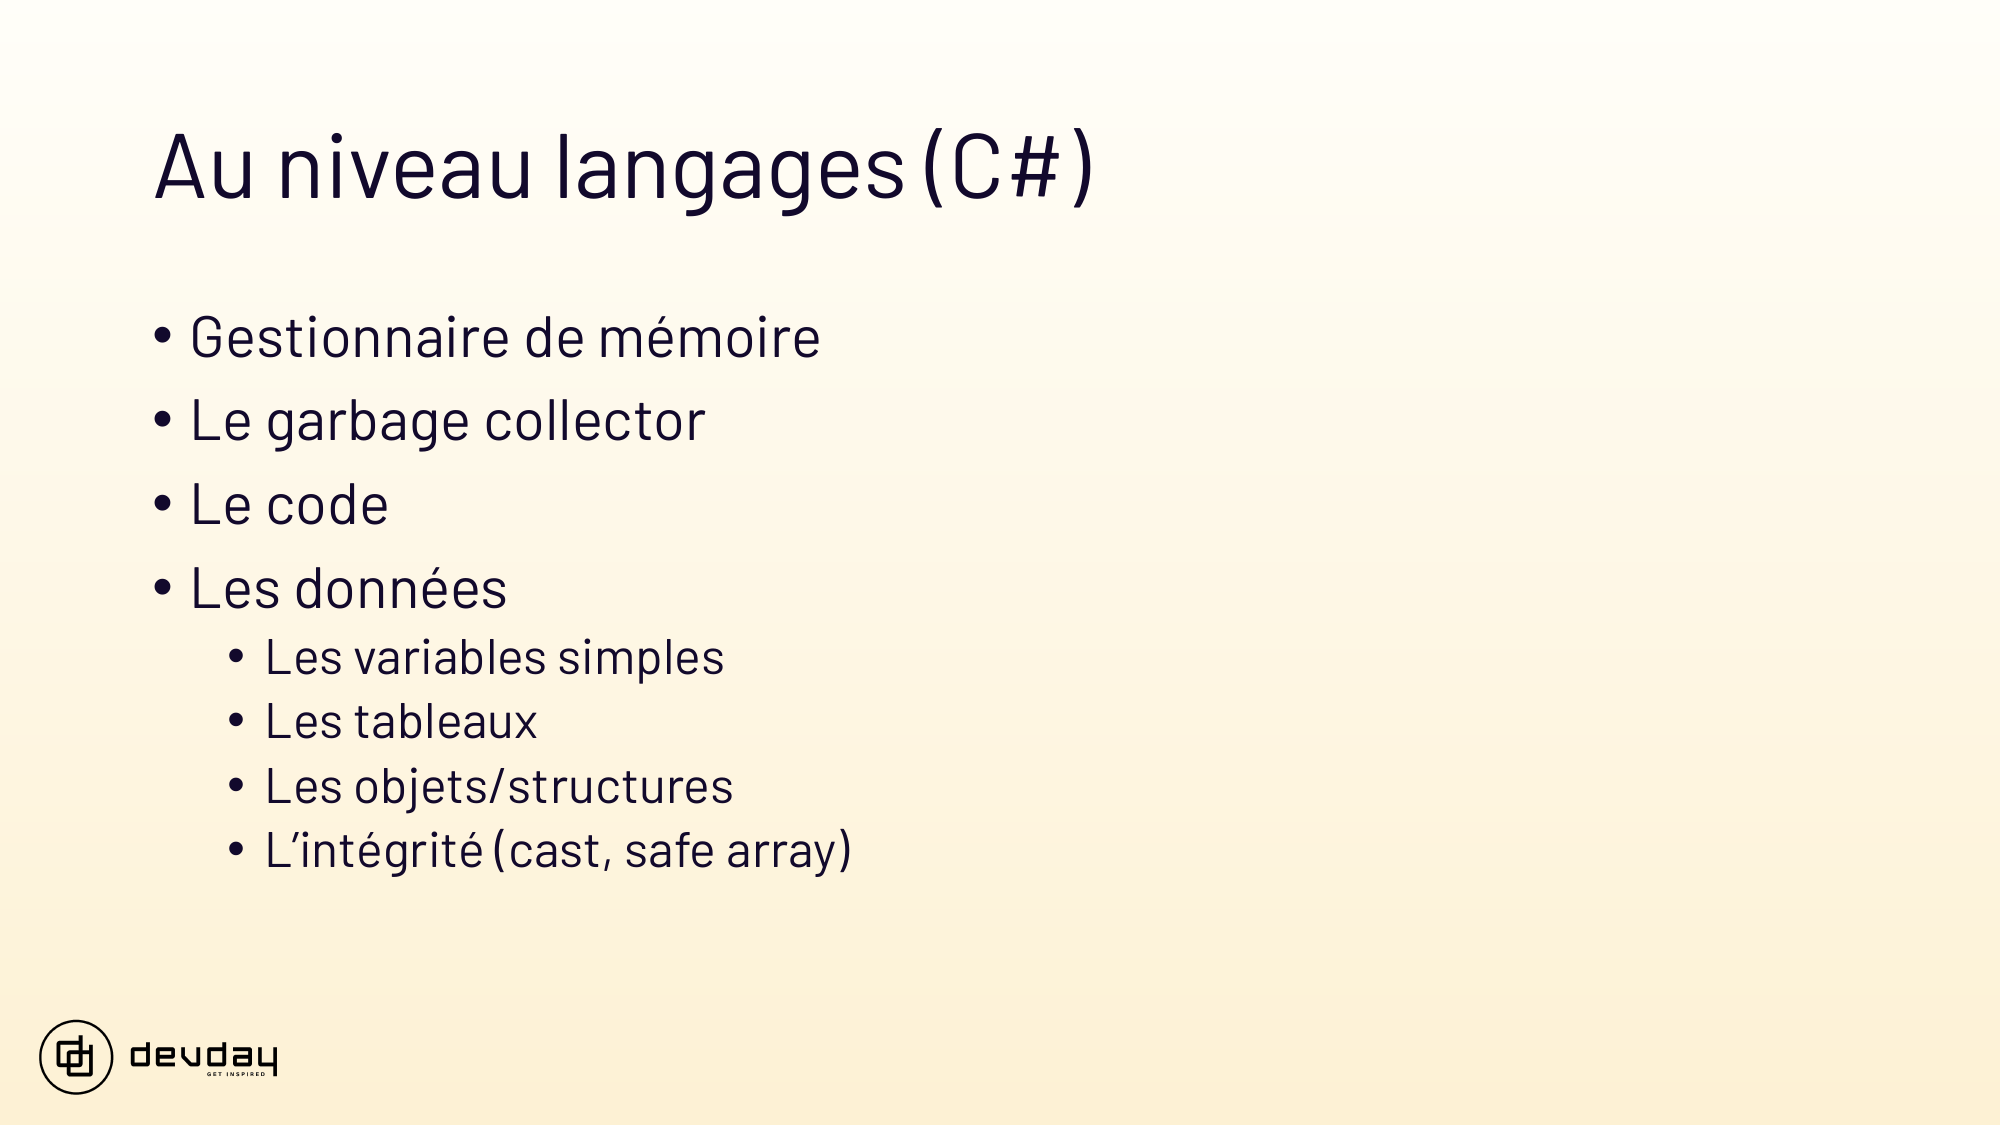

# Au niveau langages (C#)
Gestionnaire de mémoire
Le garbage collector
Le code
Les données
Les variables simples
Les tableaux
Les objets/structures
L’intégrité (cast, safe array)